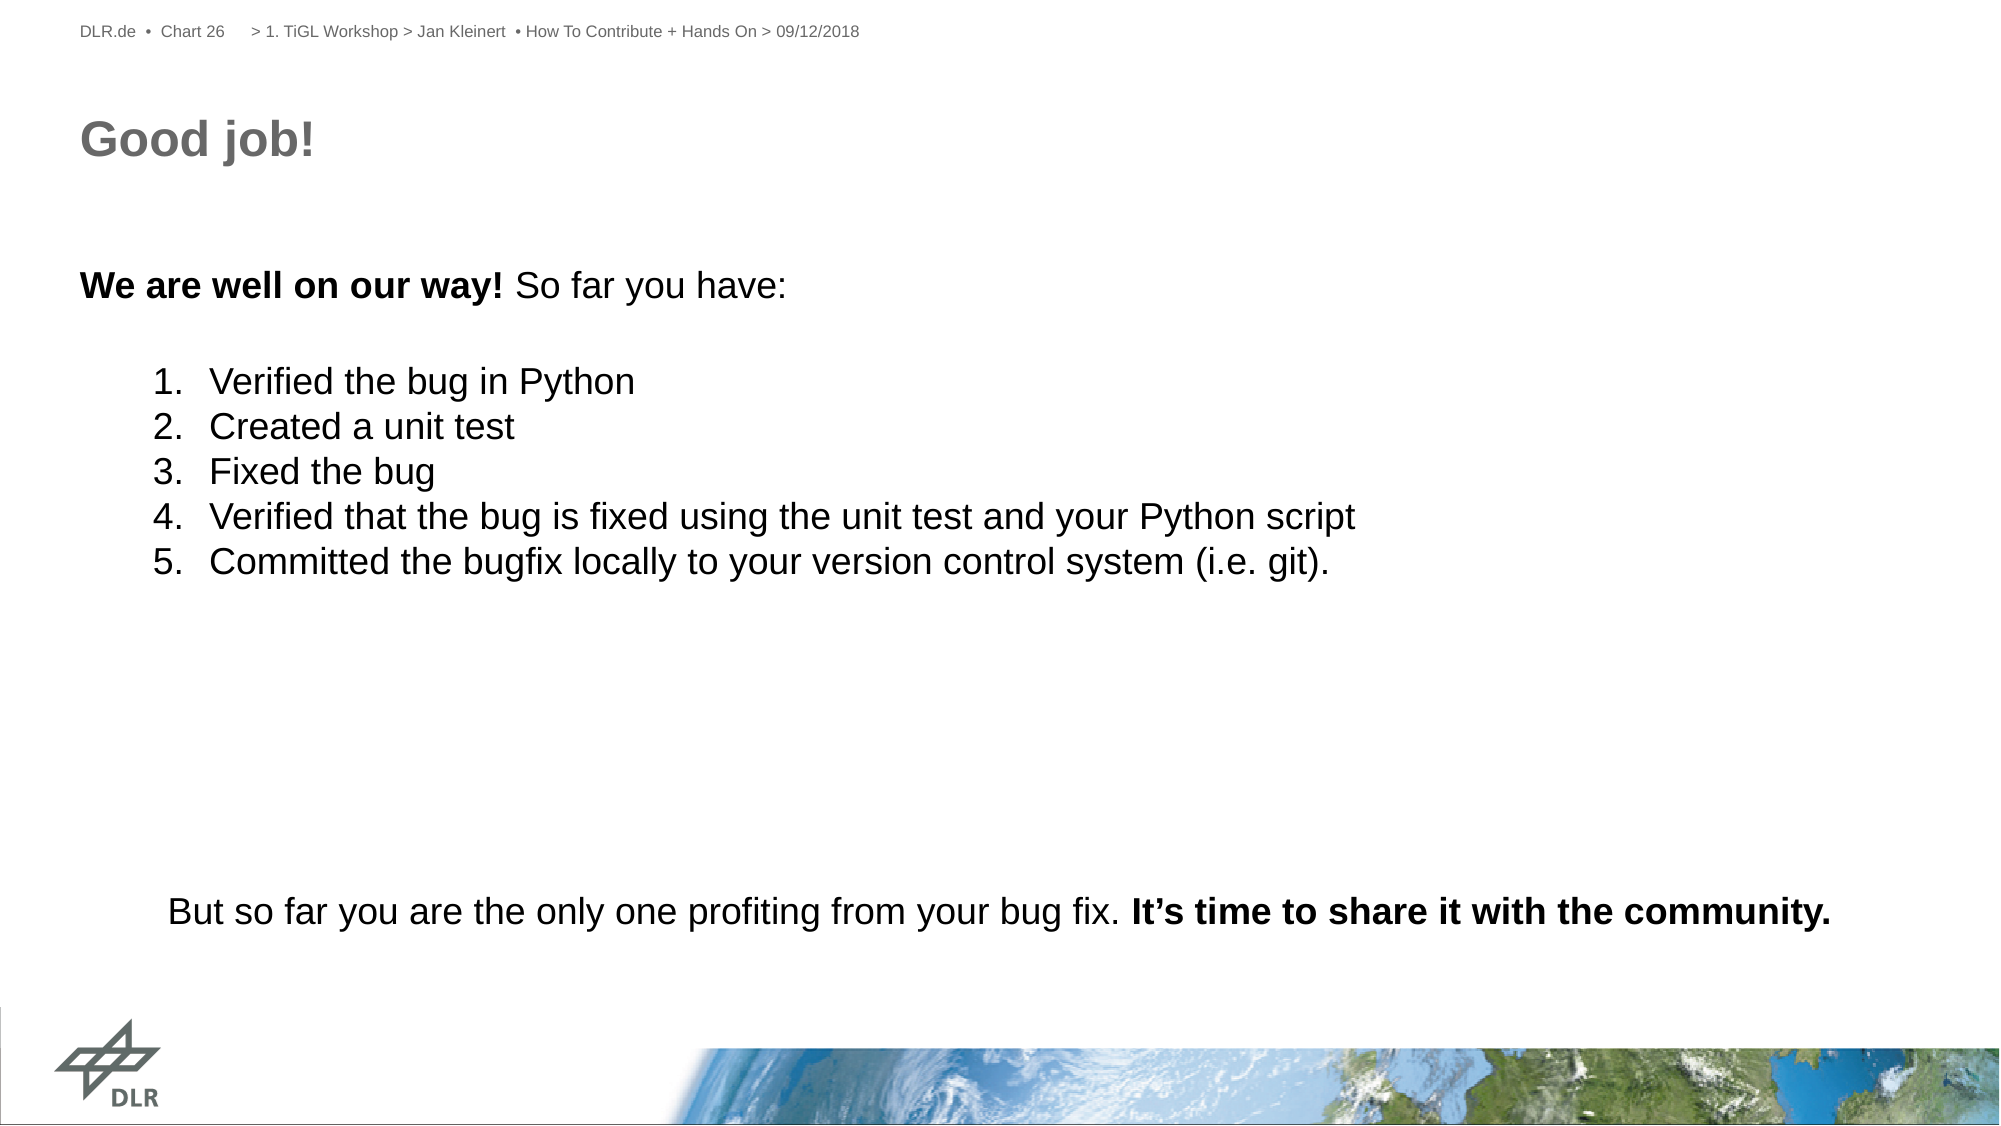

DLR.de  •  Chart 26
> 1. TiGL Workshop > Jan Kleinert  • How To Contribute + Hands On > 09/12/2018
# Good job!
We are well on our way! So far you have:

Verified the bug in Python
Created a unit test
Fixed the bug
Verified that the bug is fixed using the unit test and your Python script
Committed the bugfix locally to your version control system (i.e. git).

But so far you are the only one profiting from your bug fix. It’s time to share it with the community.